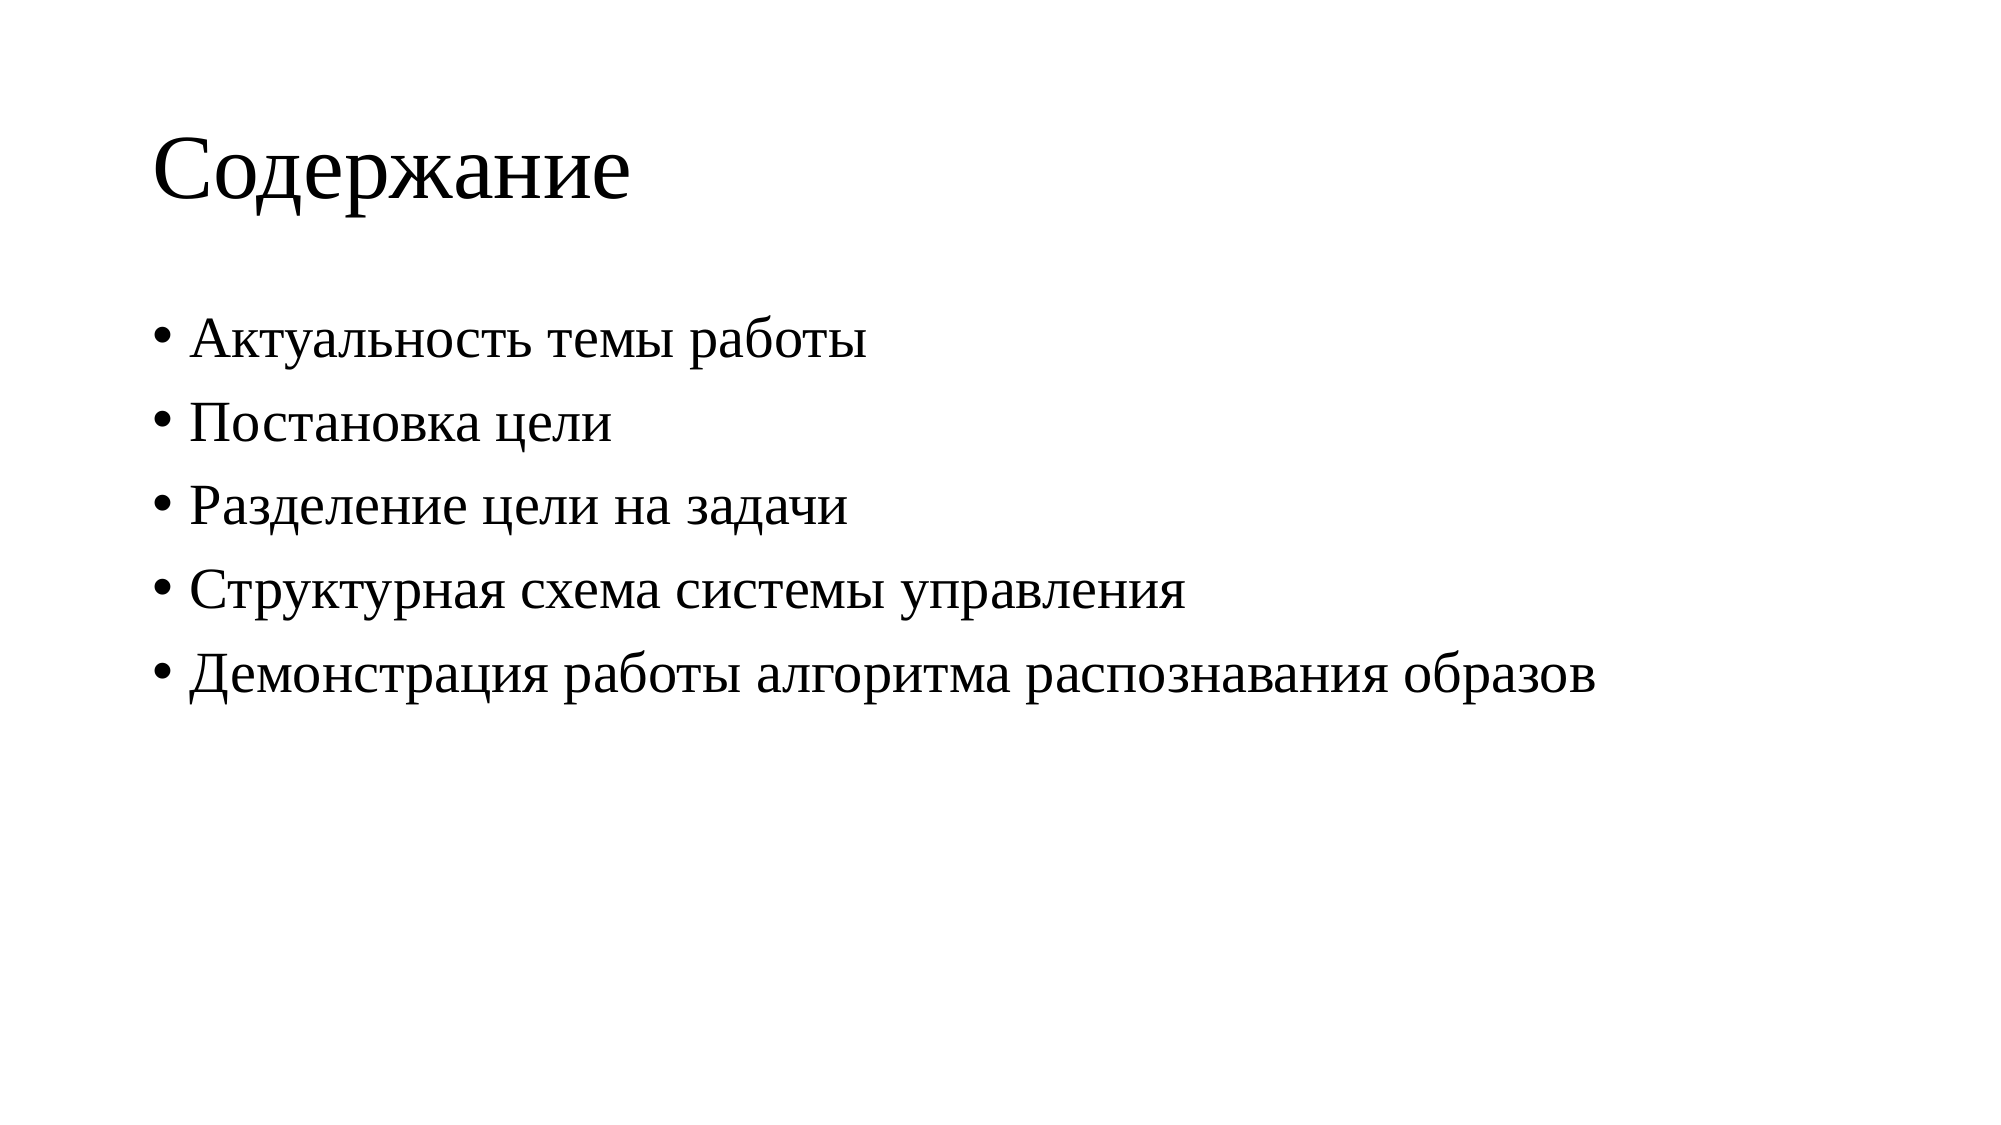

# Содержание
Актуальность темы работы
Постановка цели
Разделение цели на задачи
Структурная схема системы управления
Демонстрация работы алгоритма распознавания образов